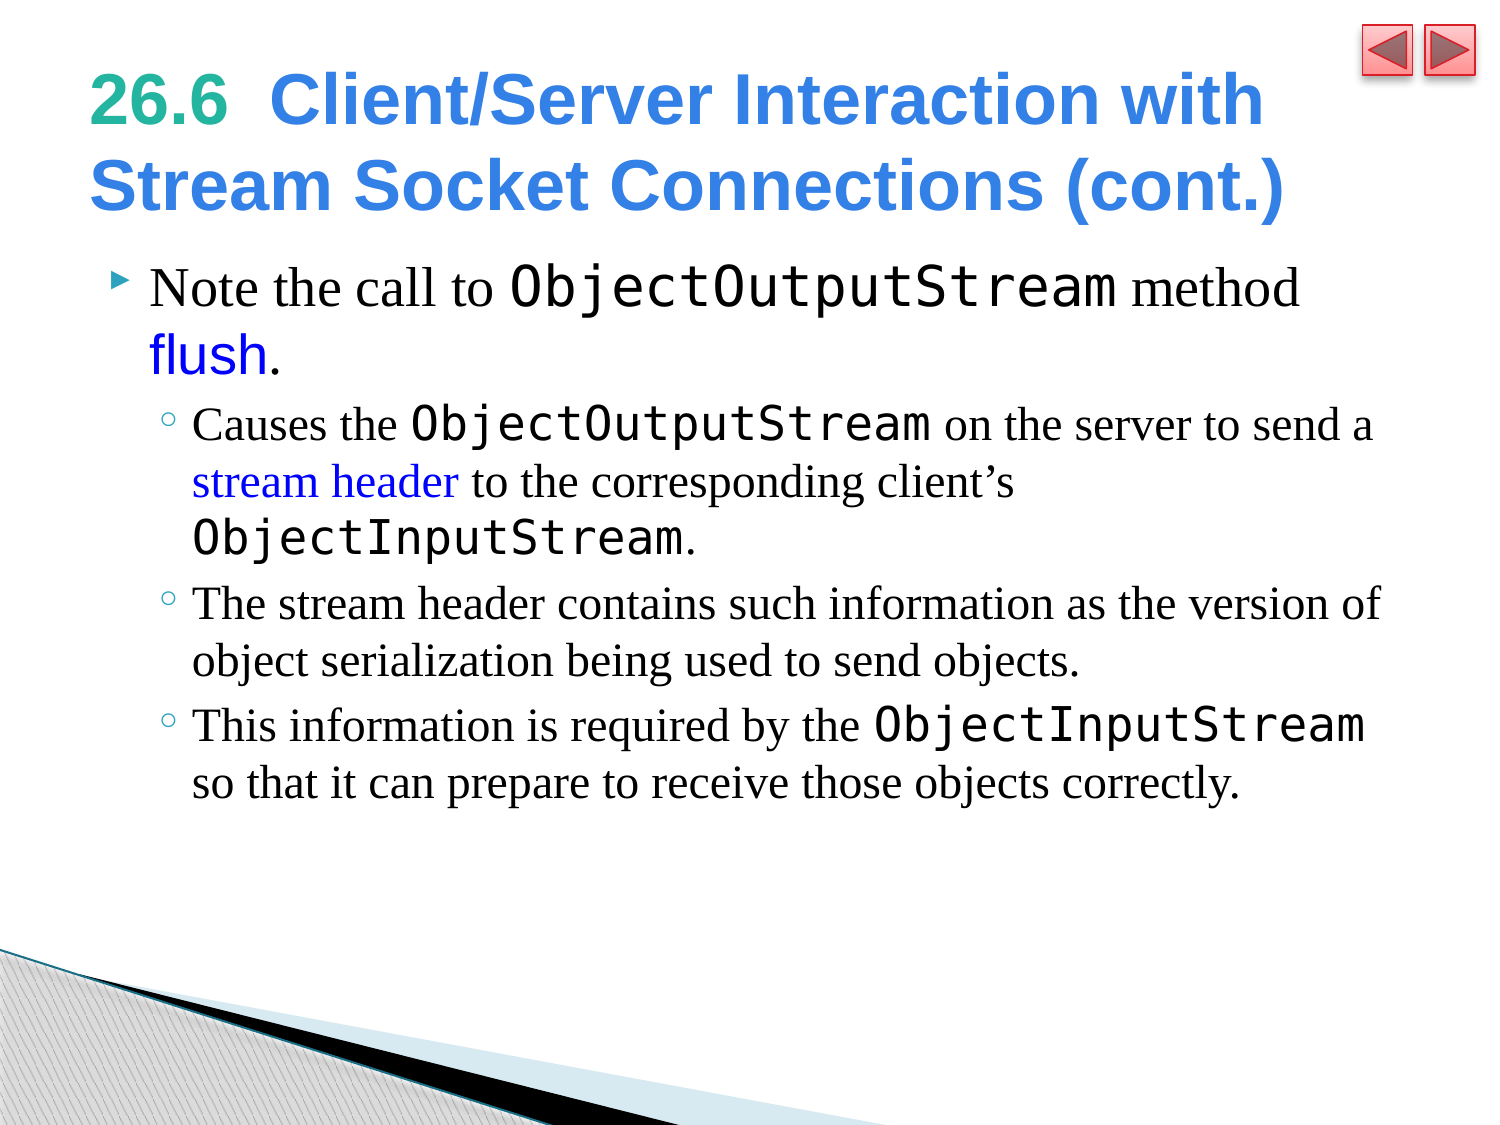

# 26.6  Client/Server Interaction with Stream Socket Connections (cont.)
Note the call to ObjectOutputStream method flush.
Causes the ObjectOutputStream on the server to send a stream header to the corresponding client’s ObjectInputStream.
The stream header contains such information as the version of object serialization being used to send objects.
This information is required by the ObjectInputStream so that it can prepare to receive those objects correctly.